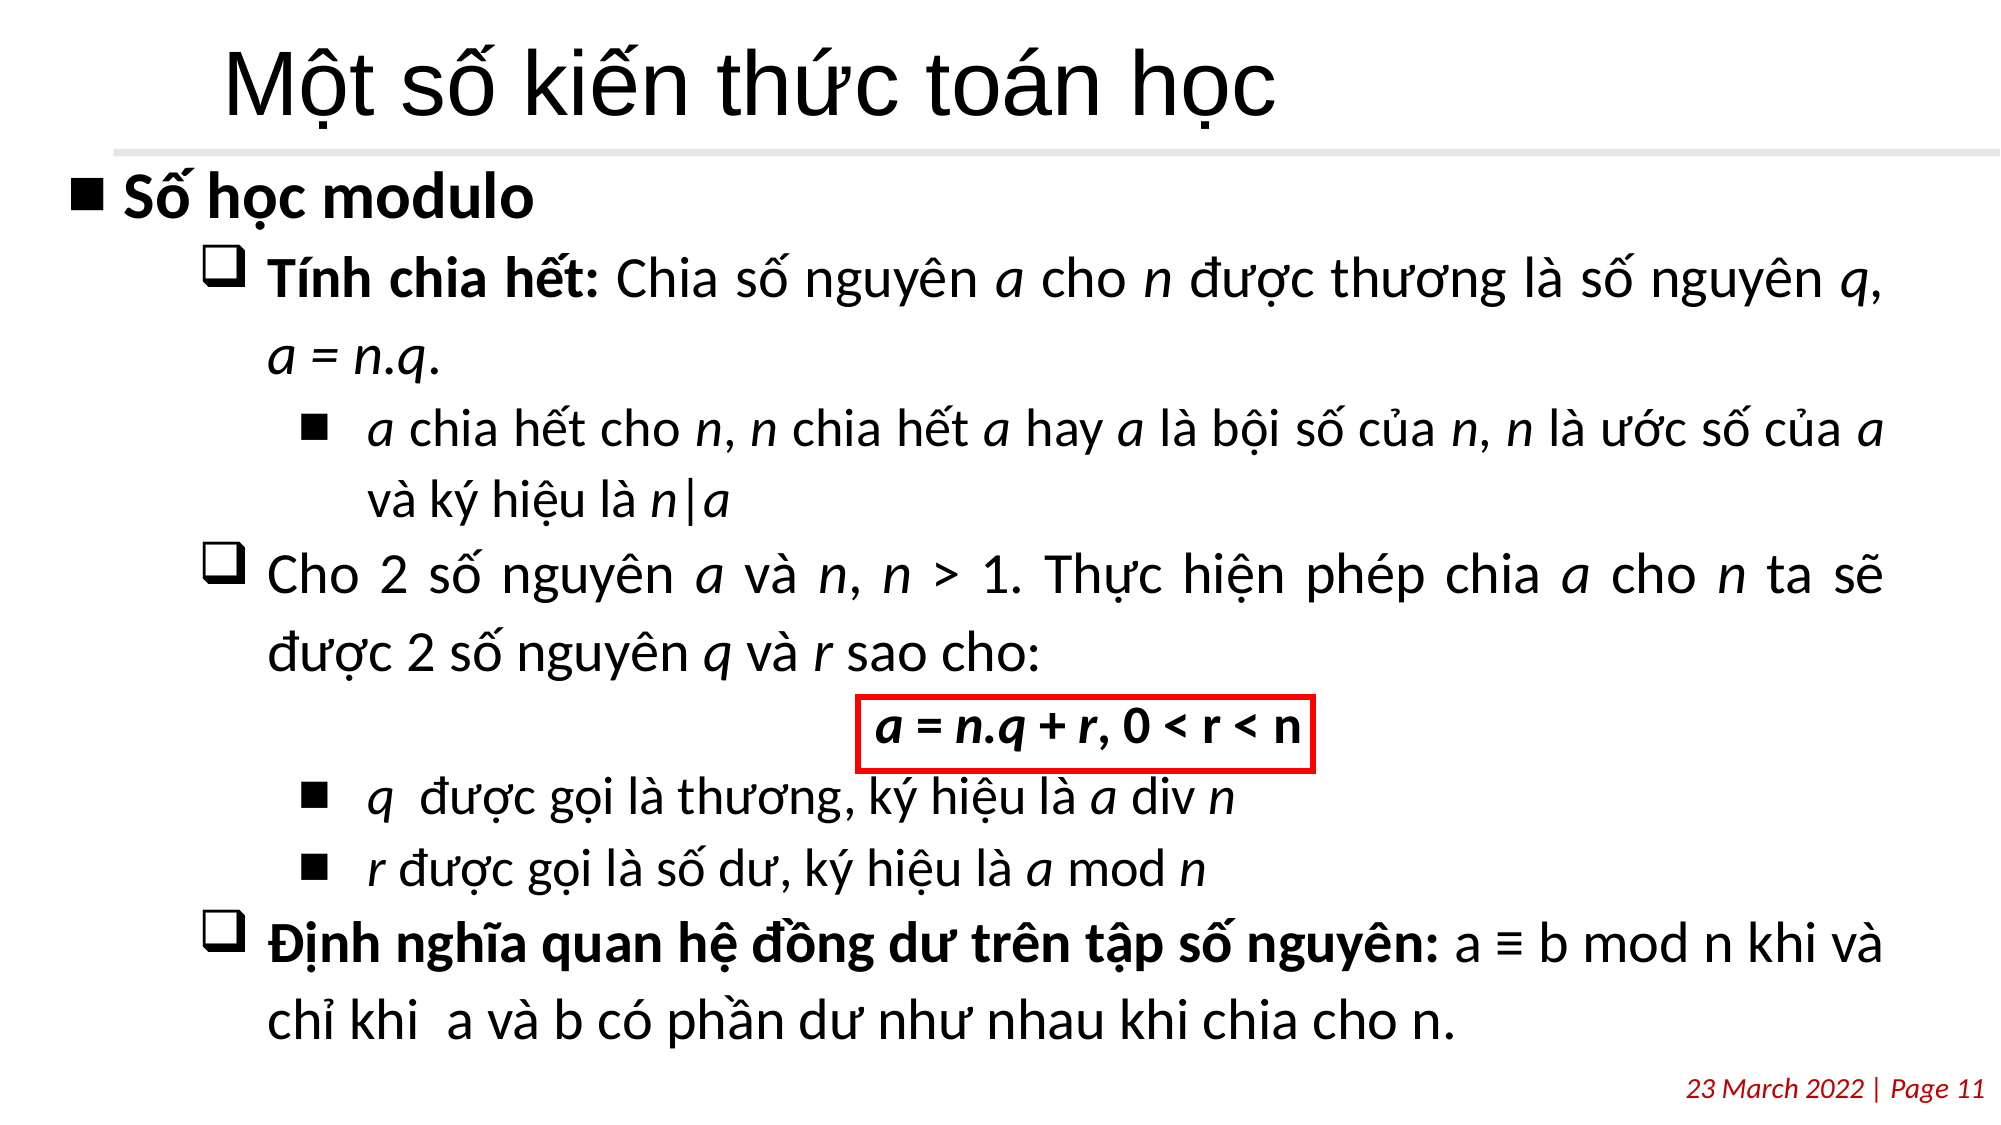

# Một số kiến thức toán học
Số học modulo
Tính chia hết: Chia số nguyên a cho n được thương là số nguyên q, a = n.q.
a chia hết cho n, n chia hết a hay a là bội số của n, n là ước số của a và ký hiệu là n|a
Cho 2 số nguyên a và n, n > 1. Thực hiện phép chia a cho n ta sẽ được 2 số nguyên q và r sao cho:
a = n.q + r, 0 < r < n
q  được gọi là thương, ký hiệu là a div n
r được gọi là số dư, ký hiệu là a mod n
Định nghĩa quan hệ đồng dư trên tập số nguyên: a ≡ b mod n khi và chỉ khi  a và b có phần dư như nhau khi chia cho n.